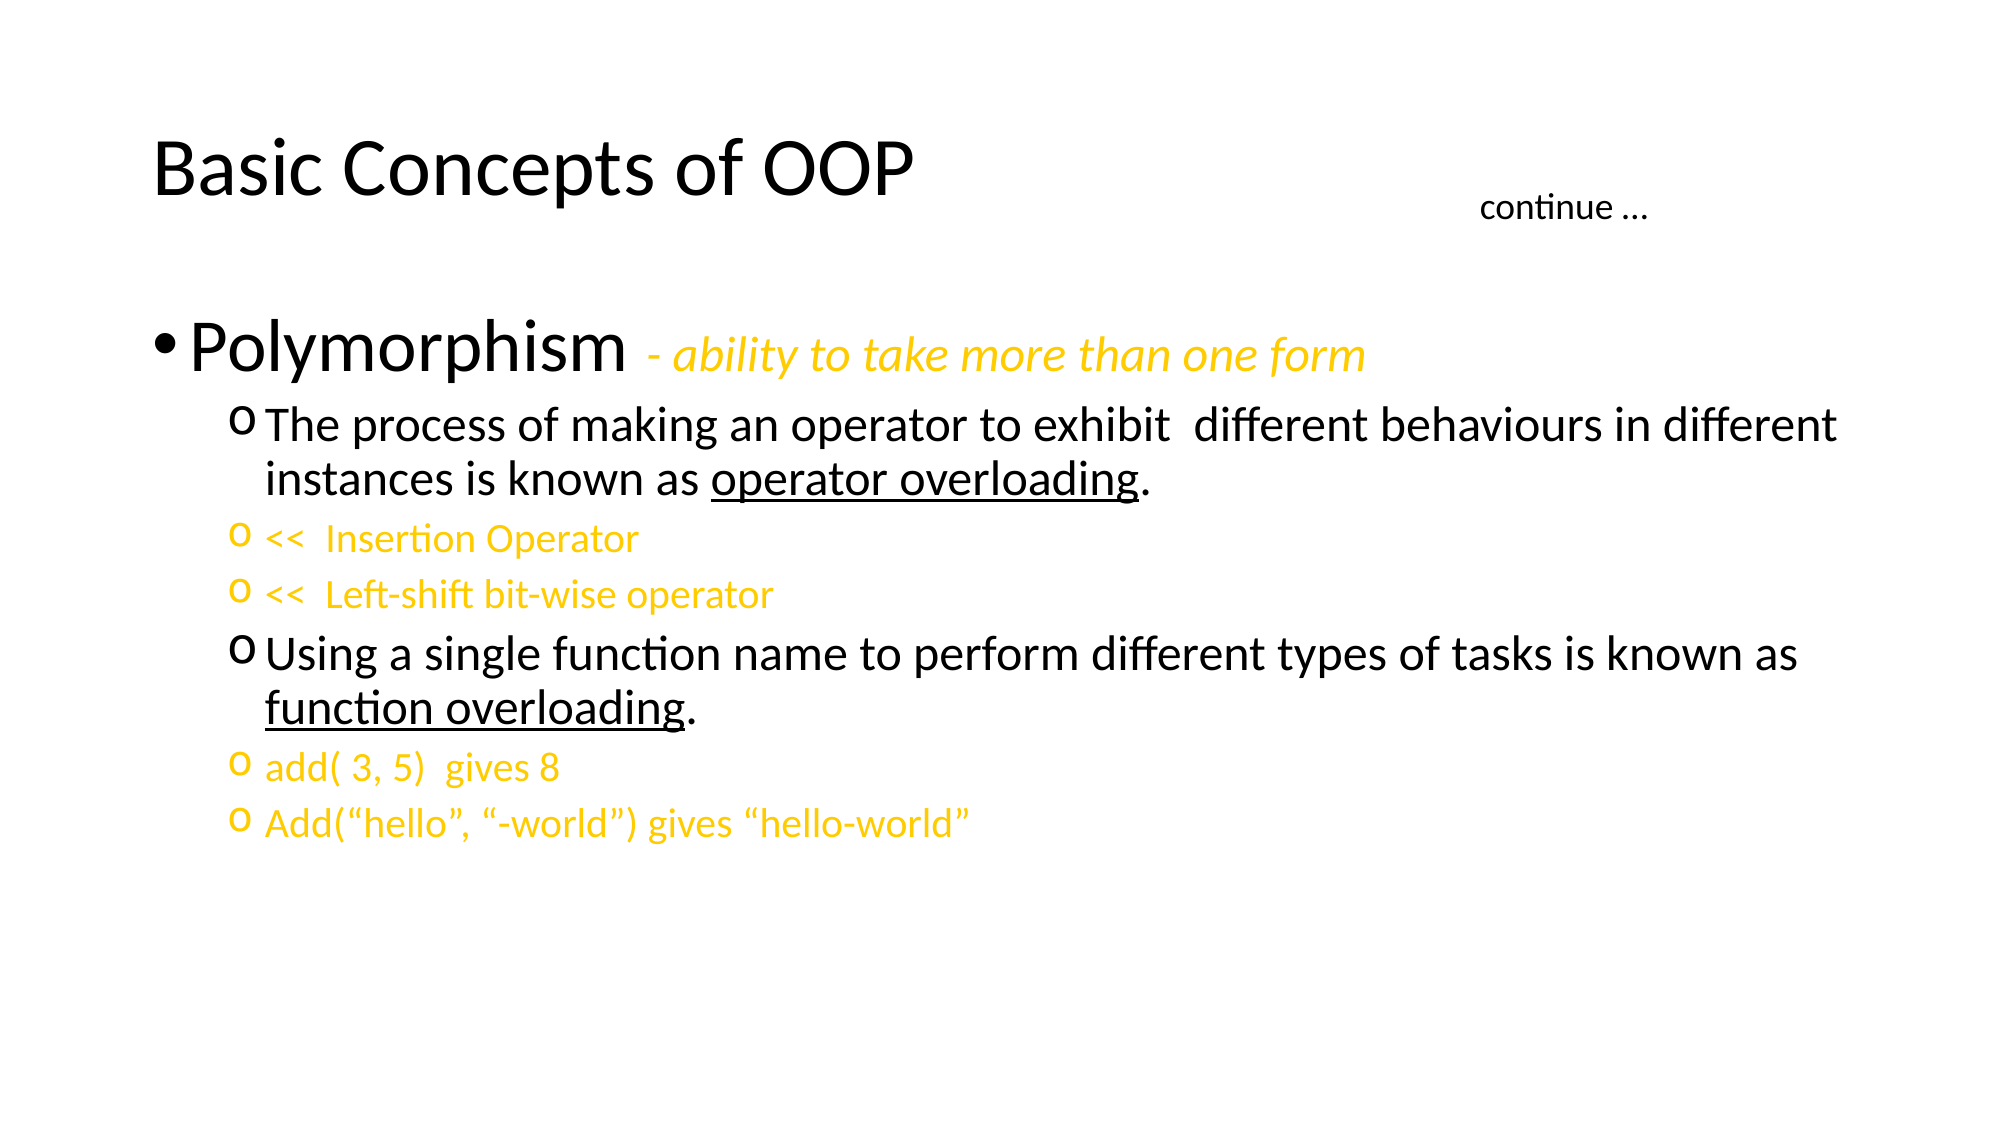

# Basic Concepts of OOP
continue …
Polymorphism - ability to take more than one form
The process of making an operator to exhibit  different behaviours in different instances is known as operator overloading.
<<  Insertion Operator
<<  Left-shift bit-wise operator
Using a single function name to perform different types of tasks is known as function overloading.
add( 3, 5)  gives 8
Add(“hello”, “-world”) gives “hello-world”